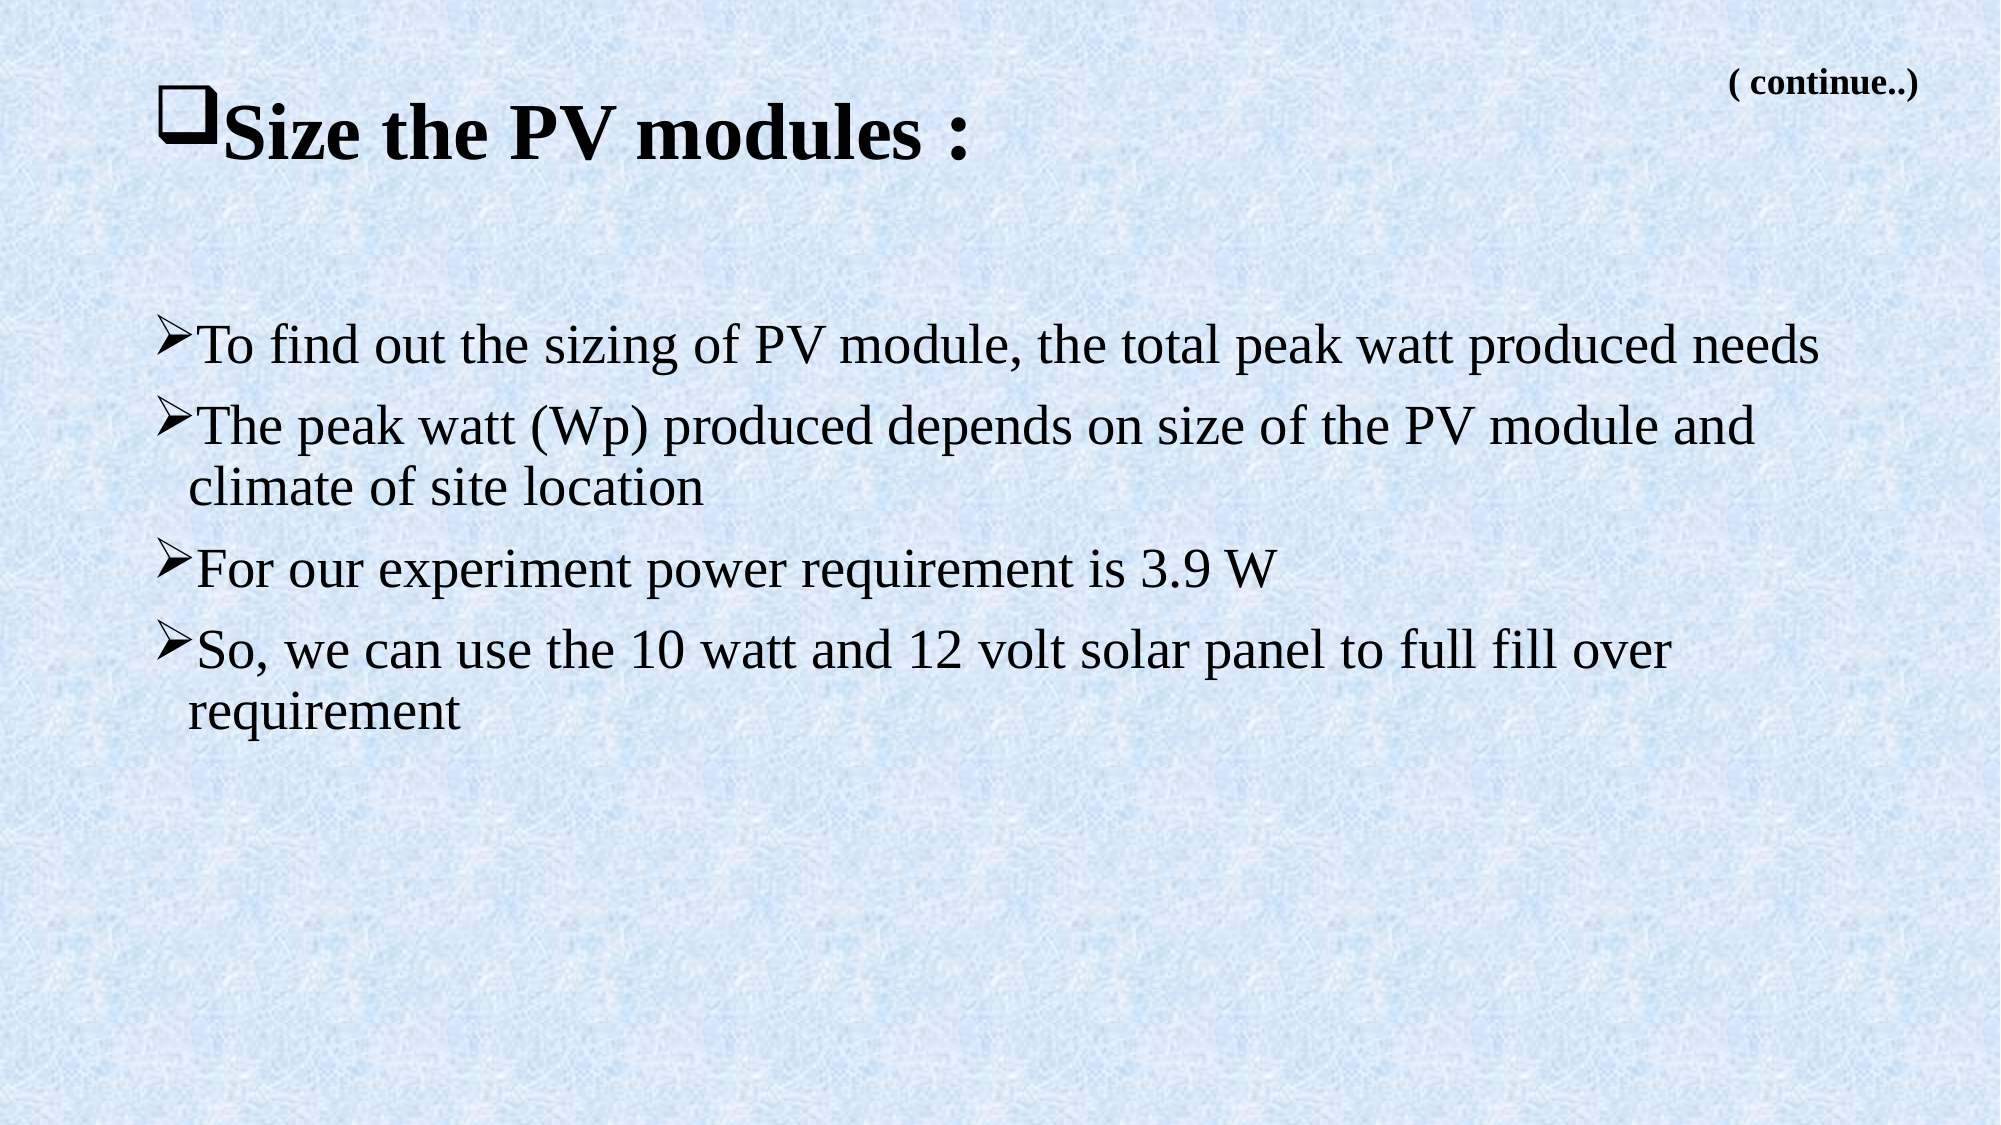

( continue..)
Size the PV modules :

To find out the sizing of PV module, the total peak watt produced needs
The peak watt (Wp) produced depends on size of the PV module and climate of site location
For our experiment power requirement is 3.9 W
So, we can use the 10 watt and 12 volt solar panel to full fill over requirement